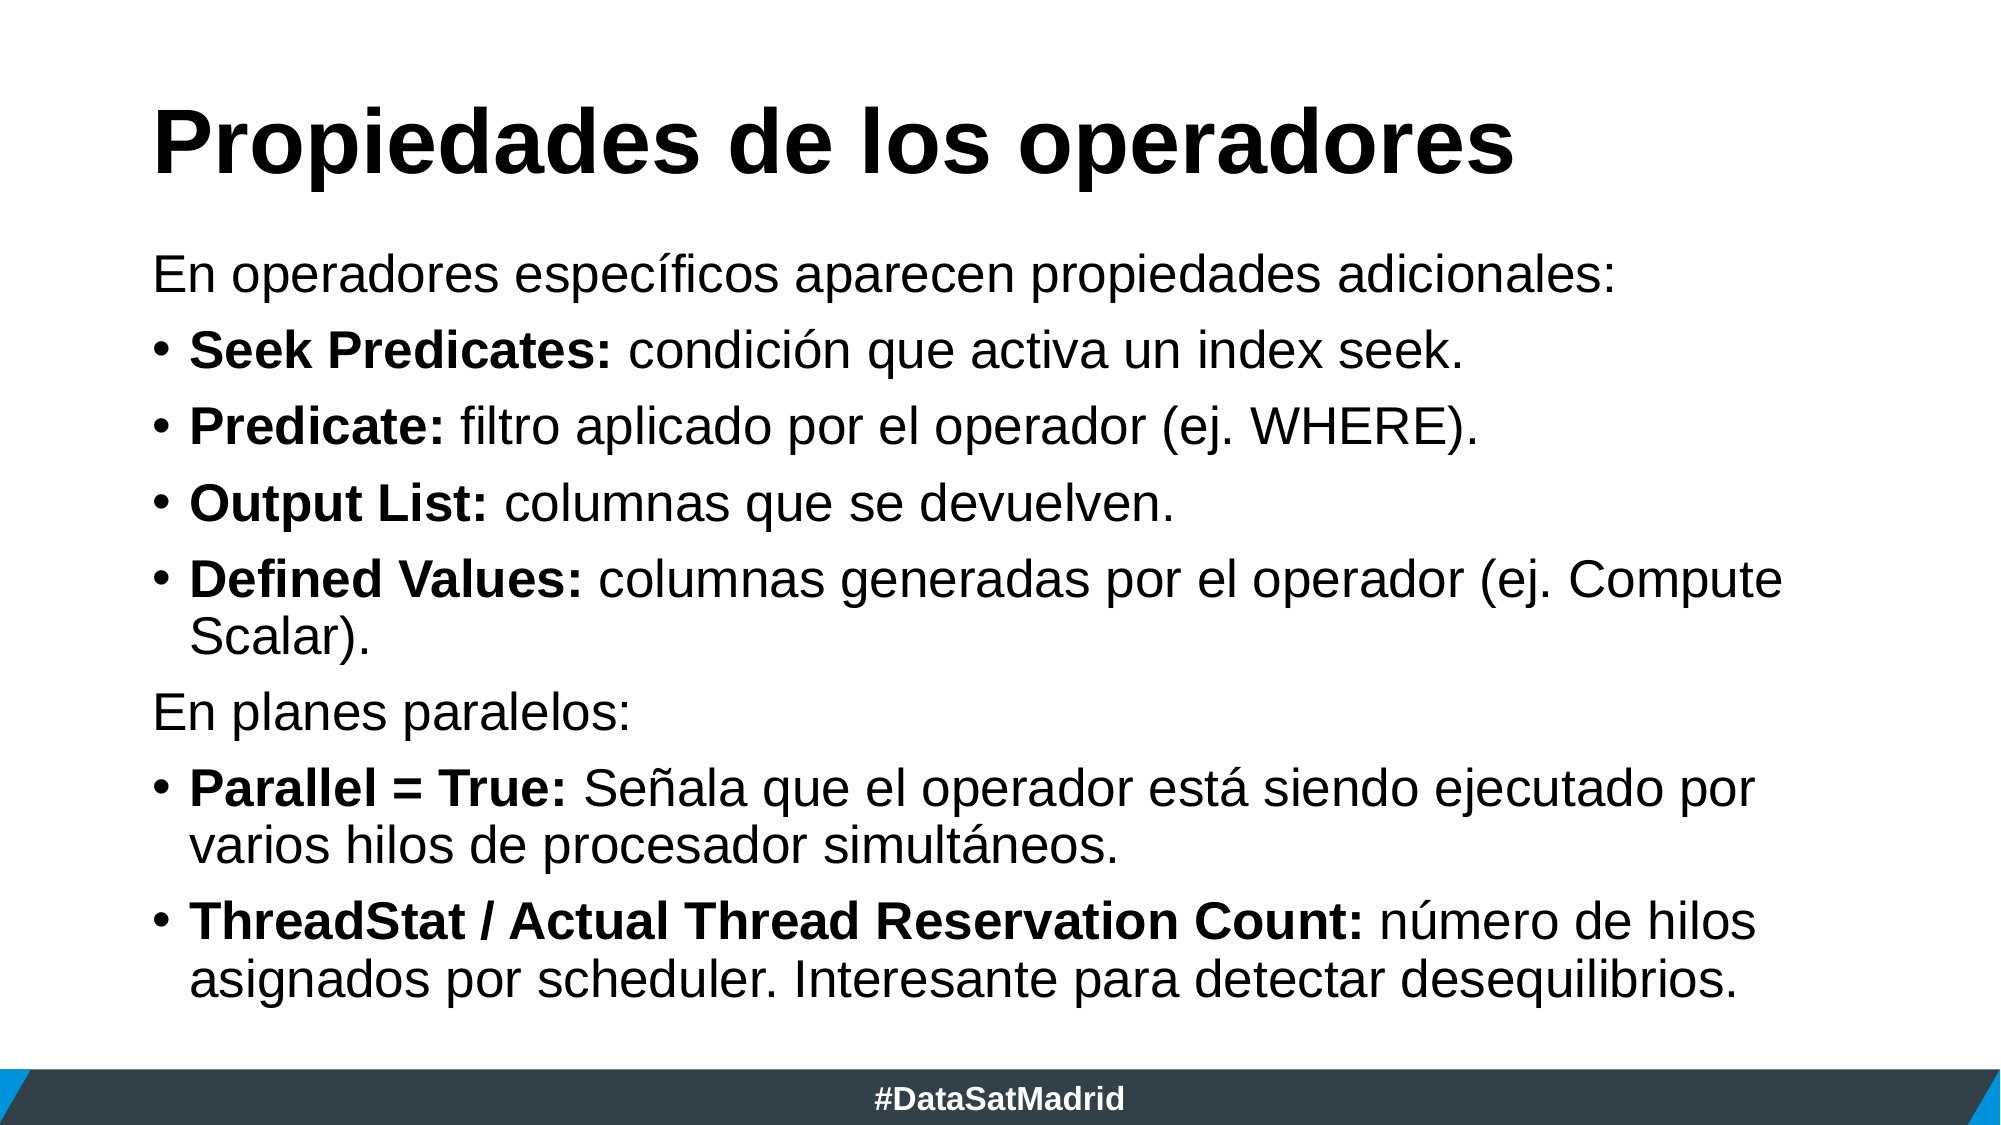

# Propiedades de los operadores
En operadores específicos aparecen propiedades adicionales:
Seek Predicates: condición que activa un index seek.
Predicate: filtro aplicado por el operador (ej. WHERE).
Output List: columnas que se devuelven.
Defined Values: columnas generadas por el operador (ej. Compute Scalar).
En planes paralelos:
Parallel = True: Señala que el operador está siendo ejecutado por varios hilos de procesador simultáneos.
ThreadStat / Actual Thread Reservation Count: número de hilos asignados por scheduler. Interesante para detectar desequilibrios.